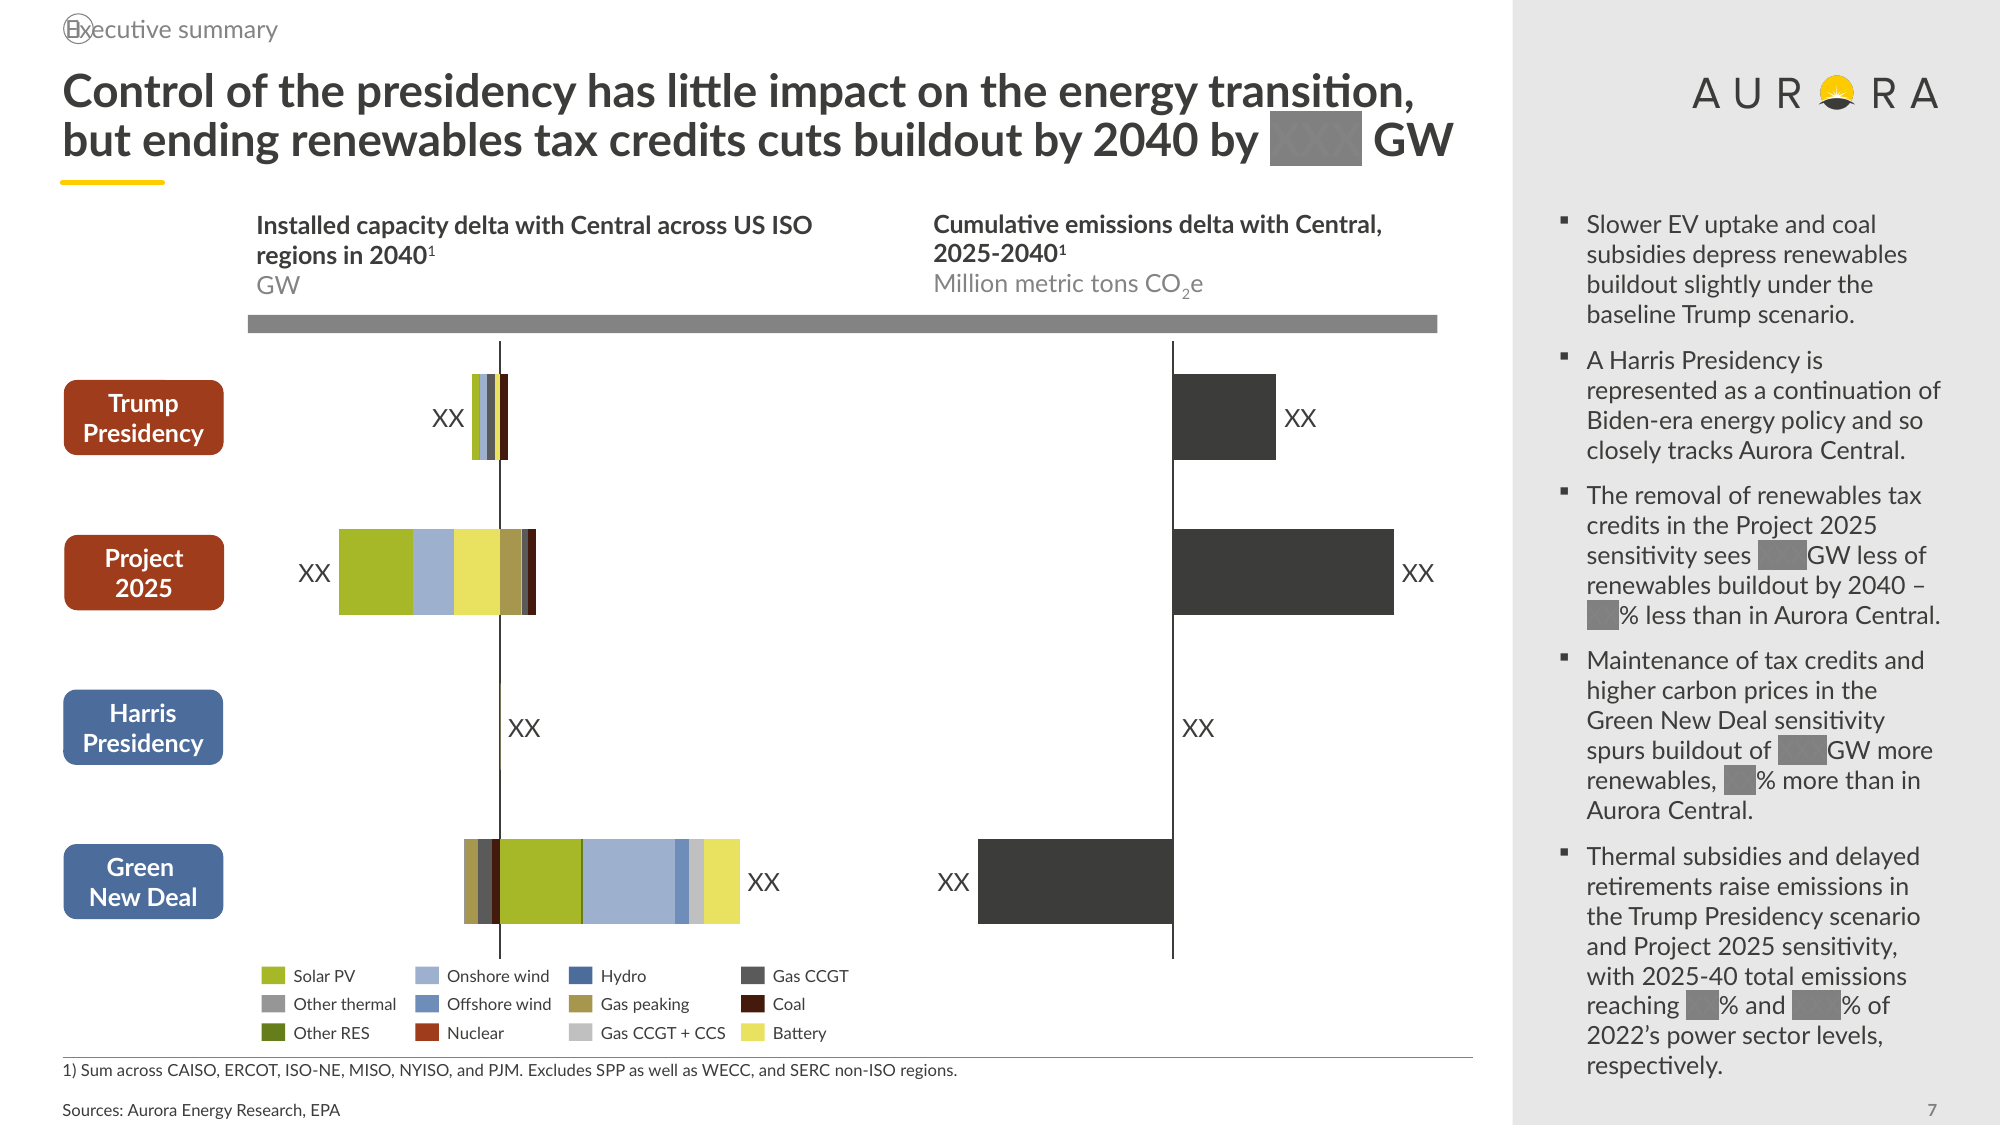

Executive summary
I
# Control of the presidency has little impact on the energy transition, but ending renewables tax credits cuts buildout by 2040 by XXX GW
Cumulative emissions delta with Central,
2025-20401
Million metric tons CO2e

Slower EV uptake and coal subsidies depress renewables buildout slightly under the baseline Trump scenario.
A Harris Presidency is represented as a continuation of Biden-era energy policy and so closely tracks Aurora Central.
The removal of renewables tax credits in the Project 2025 sensitivity sees XXXGW less of renewables buildout by 2040 – XX% less than in Aurora Central.
Maintenance of tax credits and higher carbon prices in the Green New Deal sensitivity spurs buildout of XXXGW more renewables, XX% more than in Aurora Central.
Thermal subsidies and delayed retirements raise emissions in the Trump Presidency scenario and Project 2025 sensitivity, with 2025-40 total emissions reaching XX% and XXX% of 2022’s power sector levels, respectively.
Installed capacity delta with Central across US ISO regions in 20401
GW

### Chart

| Category |  |  |  |  |  |  |  |  |  |  |  |  |
|---|---|---|---|---|---|---|---|---|---|---|---|---|

### Chart

| Category |  |
|---|---|
Trump Presidency
XX
XX
Project 2025
XX
XX
Harris Presidency
XX
XX
Green  New Deal
XX
XX
Solar PV
Onshore wind
Hydro
Gas CCGT

Other thermal
Offshore wind
Gas peaking
Coal

Other RES
Nuclear
Gas CCGT + CCS
Battery

1) Sum across CAISO, ERCOT, ISO-NE, MISO, NYISO, and PJM. Excludes SPP as well as WECC, and SERC non-ISO regions.
Sources: Aurora Energy Research, EPA